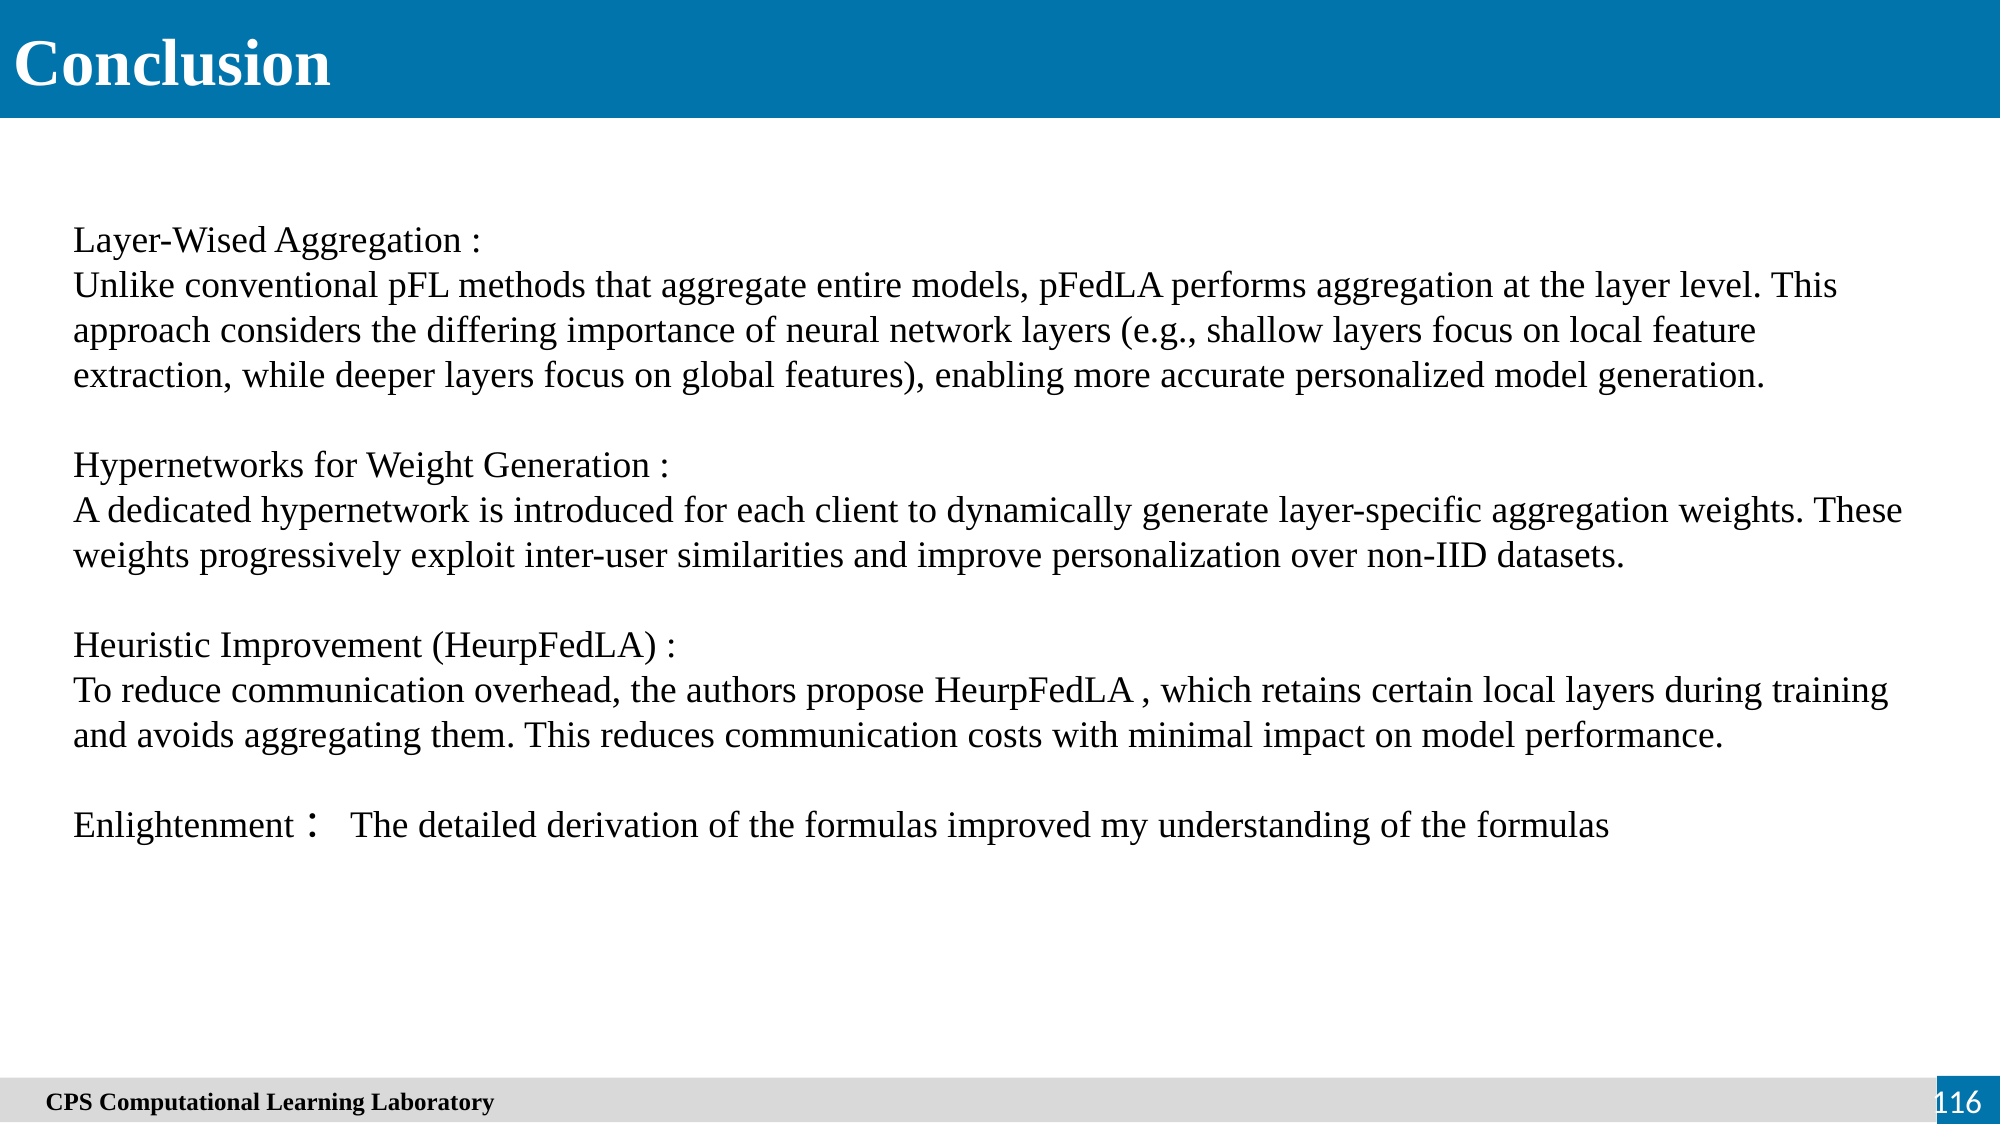

Conclusion
Layer-Wised Aggregation :
Unlike conventional pFL methods that aggregate entire models, pFedLA performs aggregation at the layer level. This approach considers the differing importance of neural network layers (e.g., shallow layers focus on local feature extraction, while deeper layers focus on global features), enabling more accurate personalized model generation.

Hypernetworks for Weight Generation :
A dedicated hypernetwork is introduced for each client to dynamically generate layer-specific aggregation weights. These weights progressively exploit inter-user similarities and improve personalization over non-IID datasets.

Heuristic Improvement (HeurpFedLA) :
To reduce communication overhead, the authors propose HeurpFedLA , which retains certain local layers during training and avoids aggregating them. This reduces communication costs with minimal impact on model performance.

Enlightenment：The detailed derivation of the formulas improved my understanding of the formulas
116
　CPS Computational Learning Laboratory